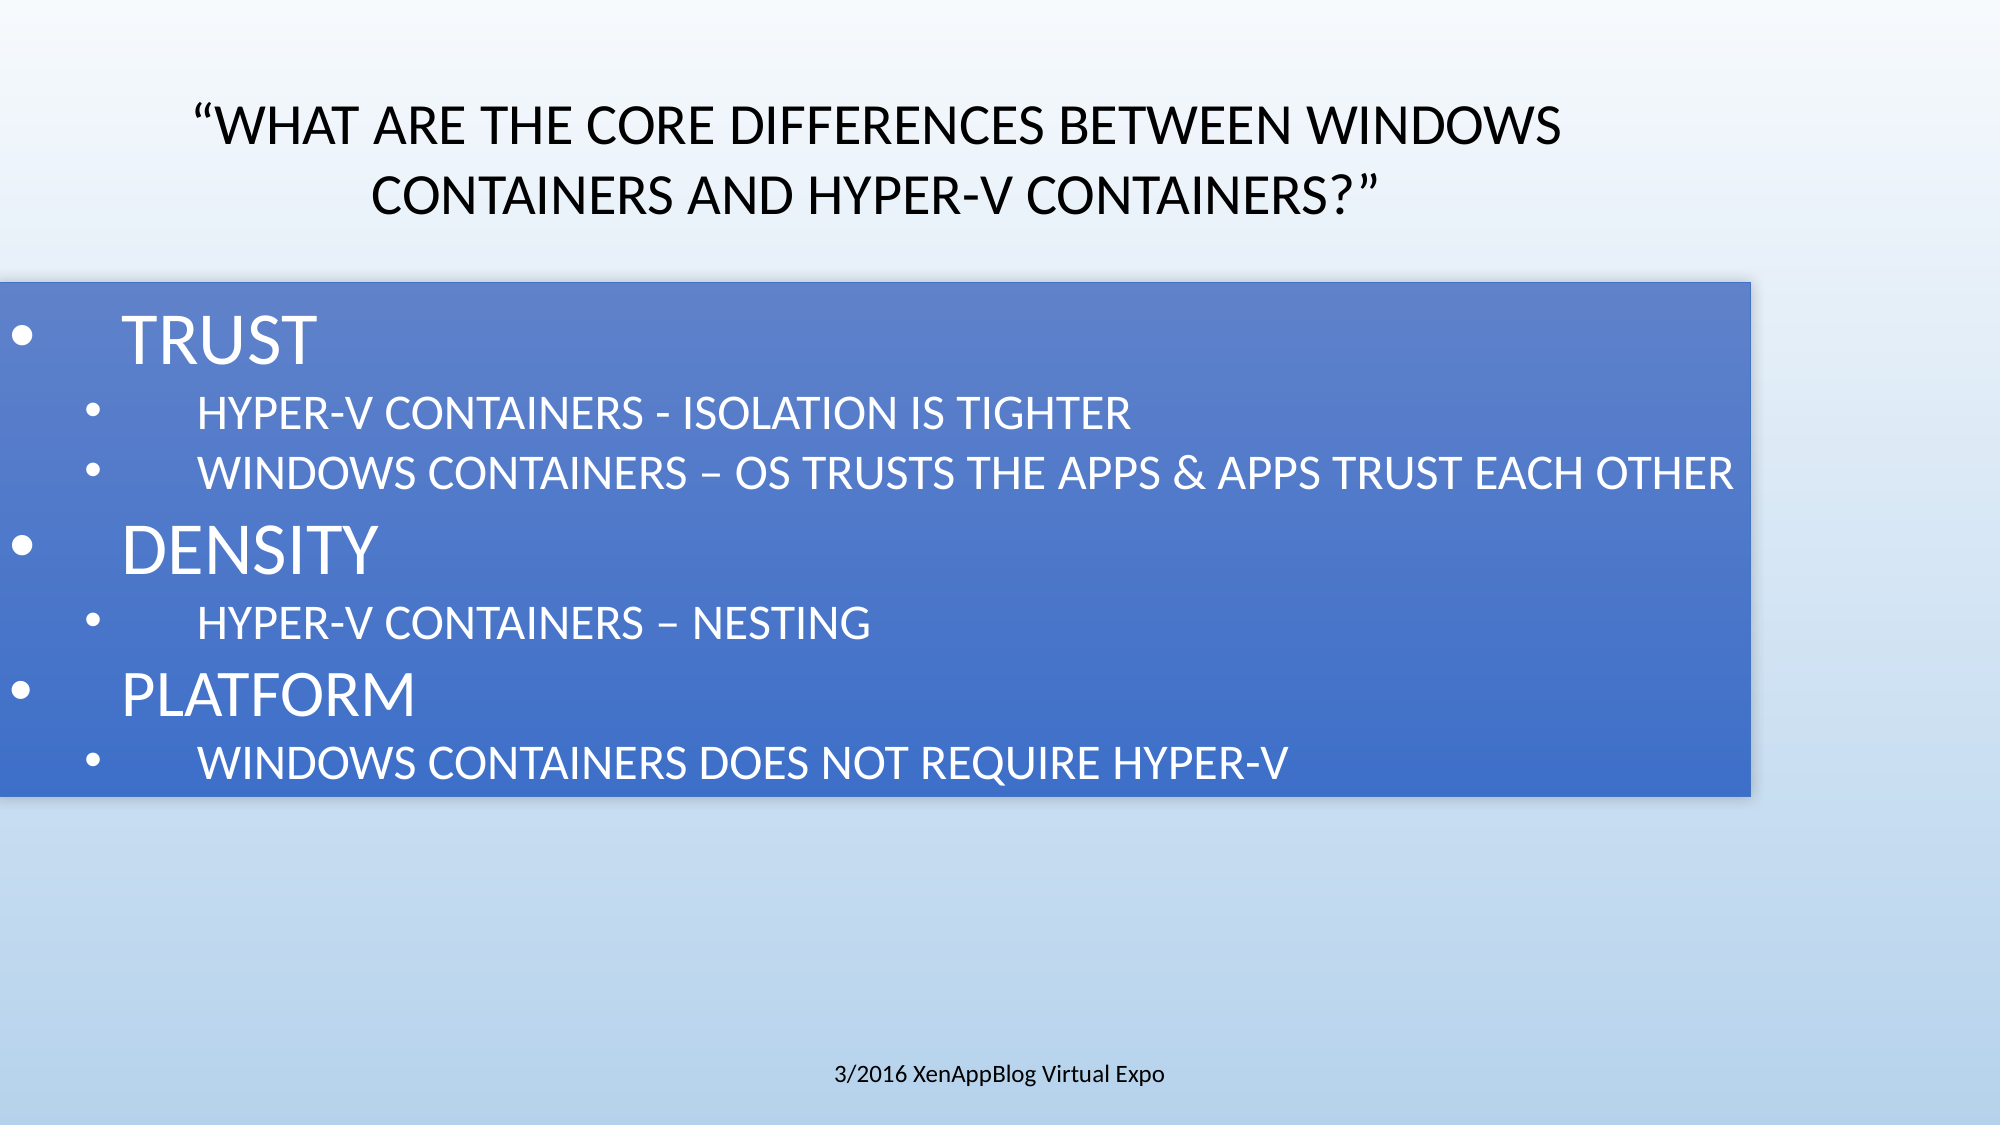

“What are the core differences between Windows Containers and Hyper-V Containers?”
Trust
Hyper-V Containers - Isolation is tighter
Windows Containers – OS trusts the apps & apps trust each other
Density
Hyper-V Containers – Nesting
Platform
Windows Containers does not require Hyper-V

3/2016 XenAppBlog Virtual Expo